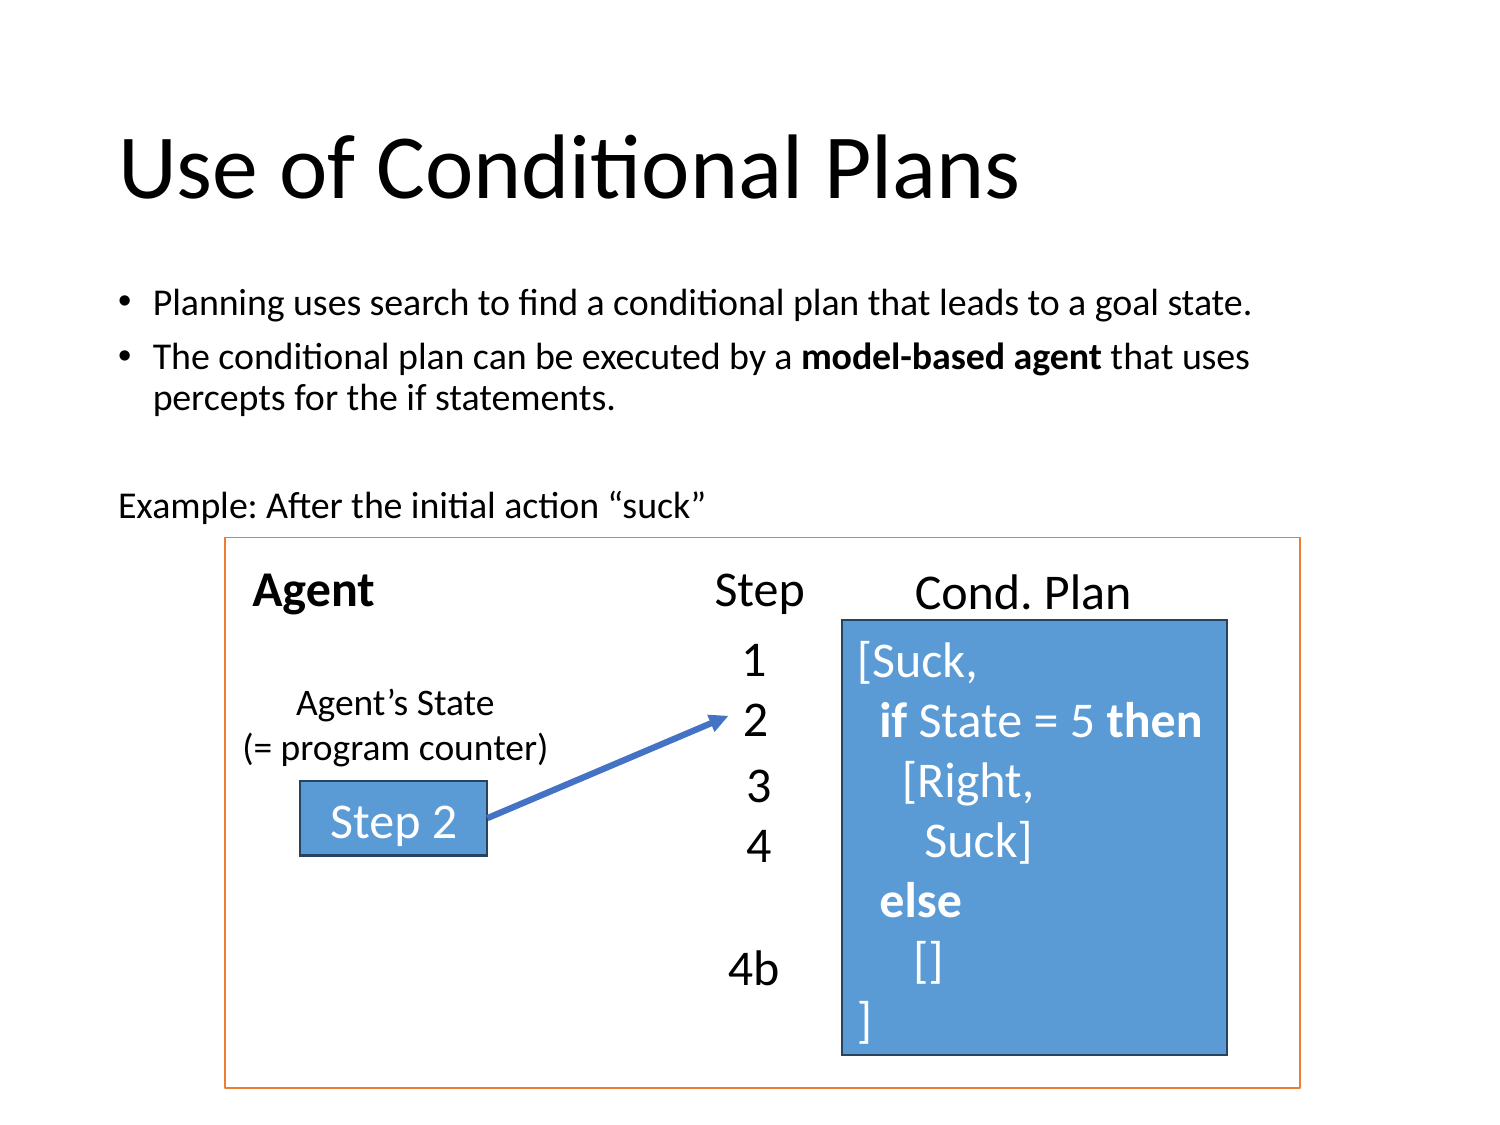

# Use of Conditional Plans
Planning uses search to find a conditional plan that leads to a goal state.
The conditional plan can be executed by a model-based agent that uses percepts for the if statements.

Example: After the initial action “suck”

Agent
Step
Cond. Plan
1
[Suck,
  if State = 5 then
    [Right,
      Suck]
  else
     []
]
Agent’s State
(= program counter)
2
3
Step 2
4
4b